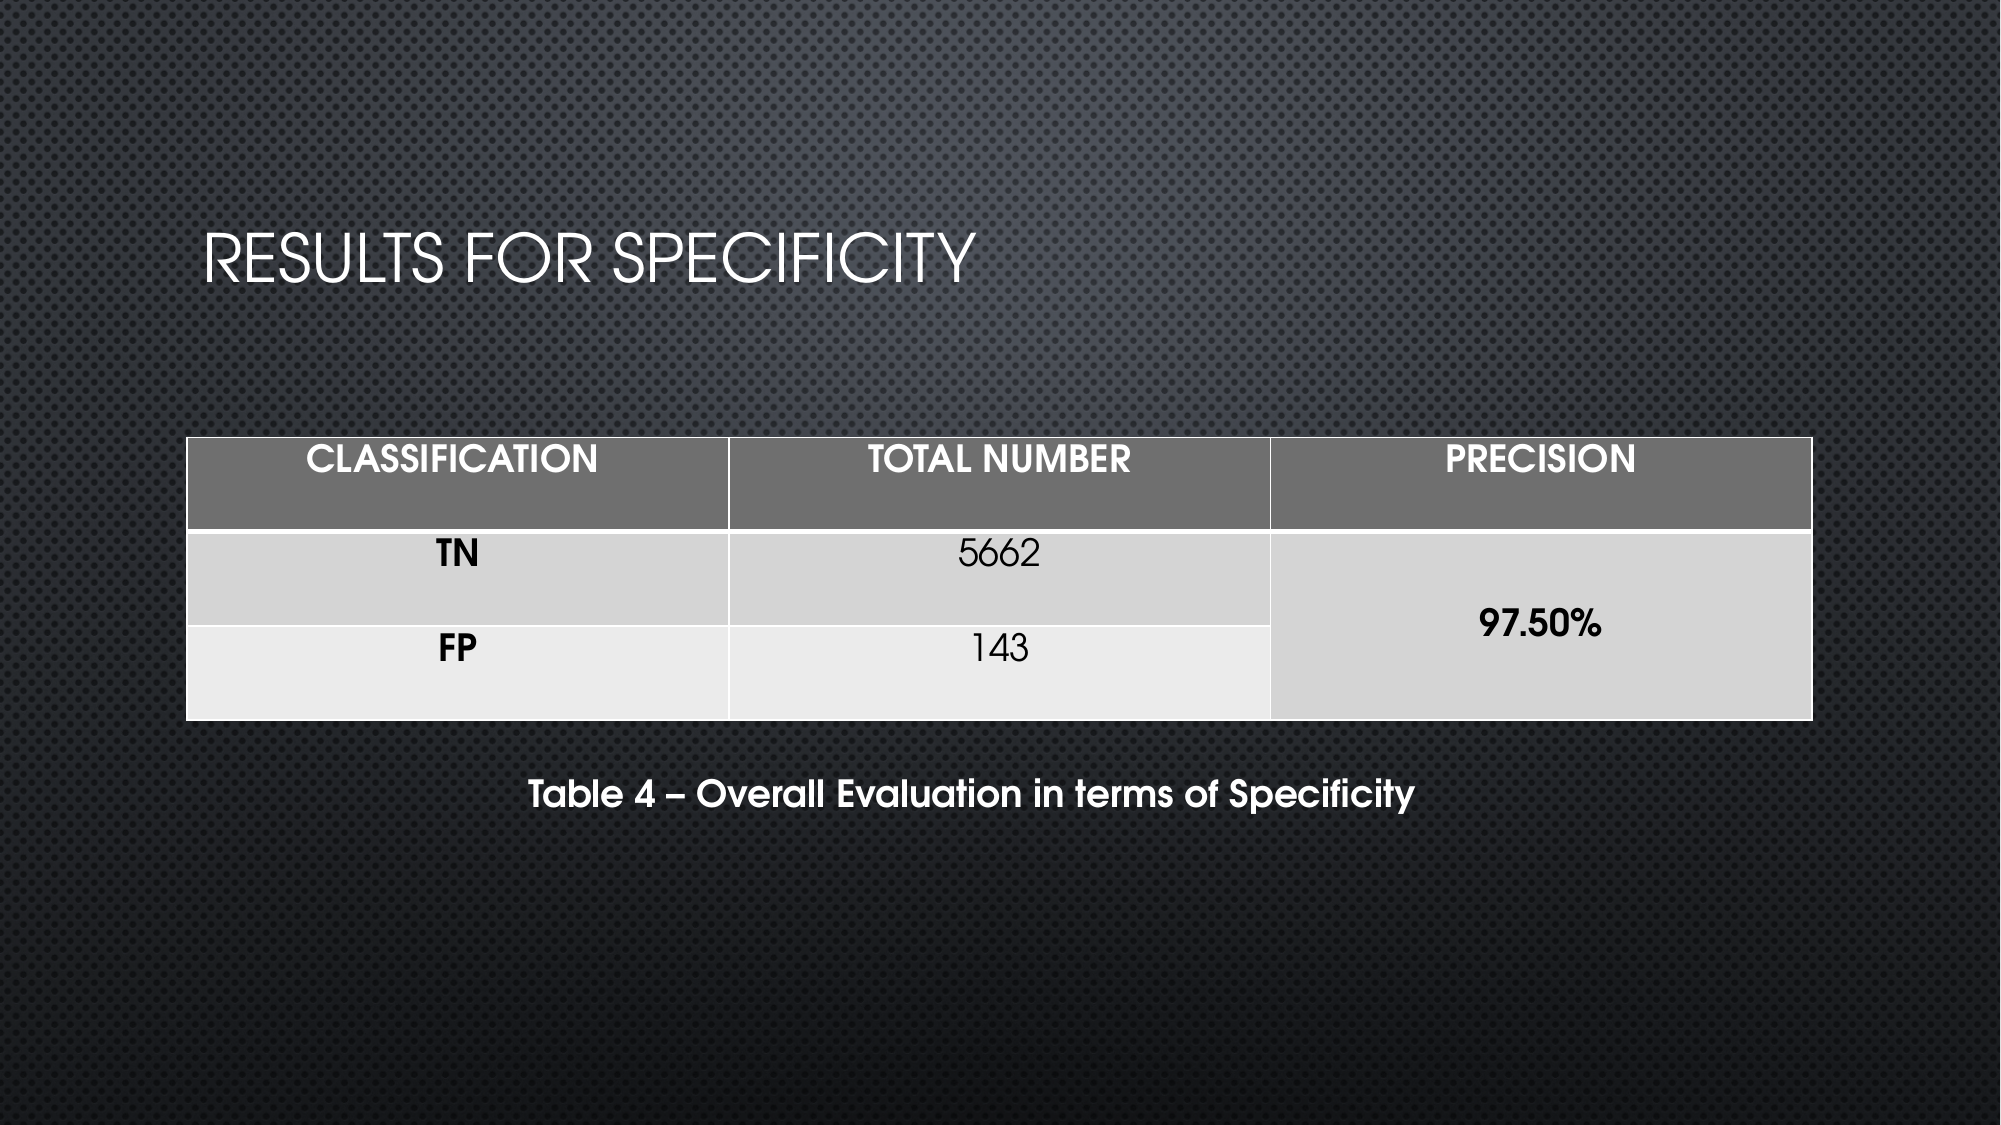

# Results for specificity
| CLASSIFICATION | TOTAL NUMBER | PRECISION |
| --- | --- | --- |
| TN | 5662 | 97.50% |
| FP | 143 |  |
Table 4 – Overall Evaluation in terms of Specificity